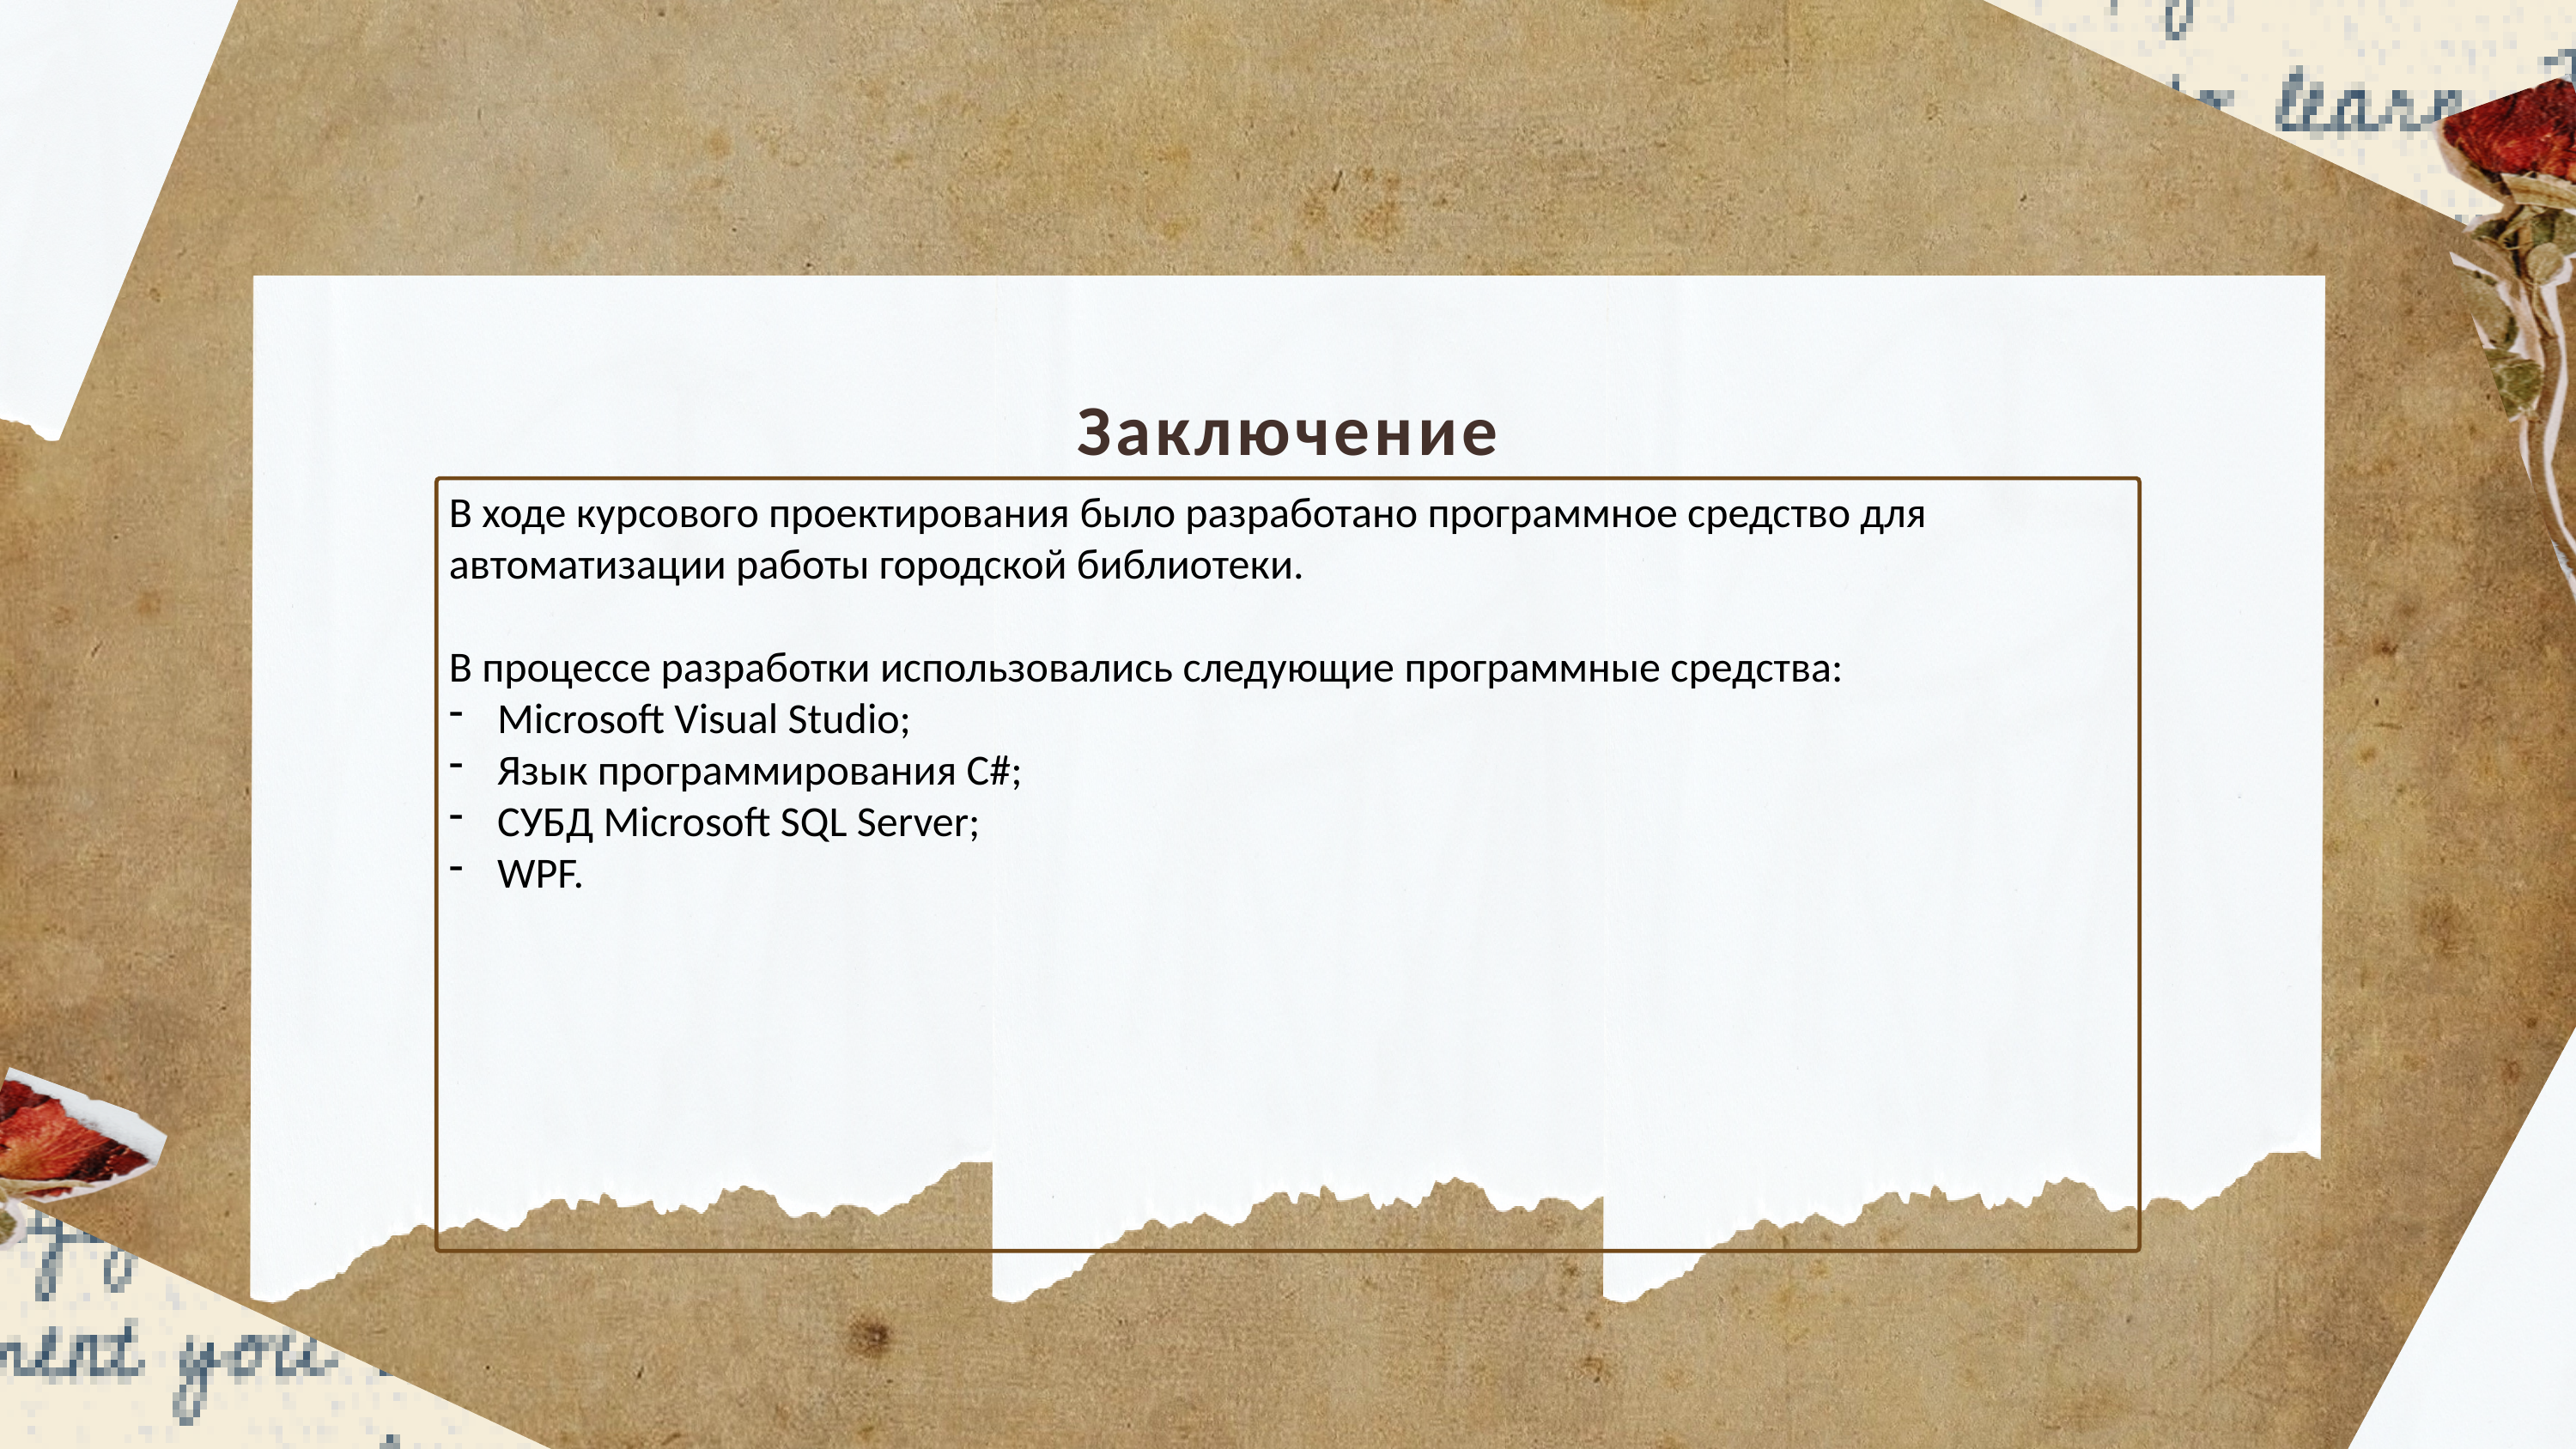

Заключение

В ходе курсового проектирования было разработано программное средство для автоматизации работы городской библиотеки.

В процессе разработки использовались следующие программные средства:
Microsoft Visual Studio;
Язык программирования C#;
СУБД Microsoft SQL Server;
WPF.